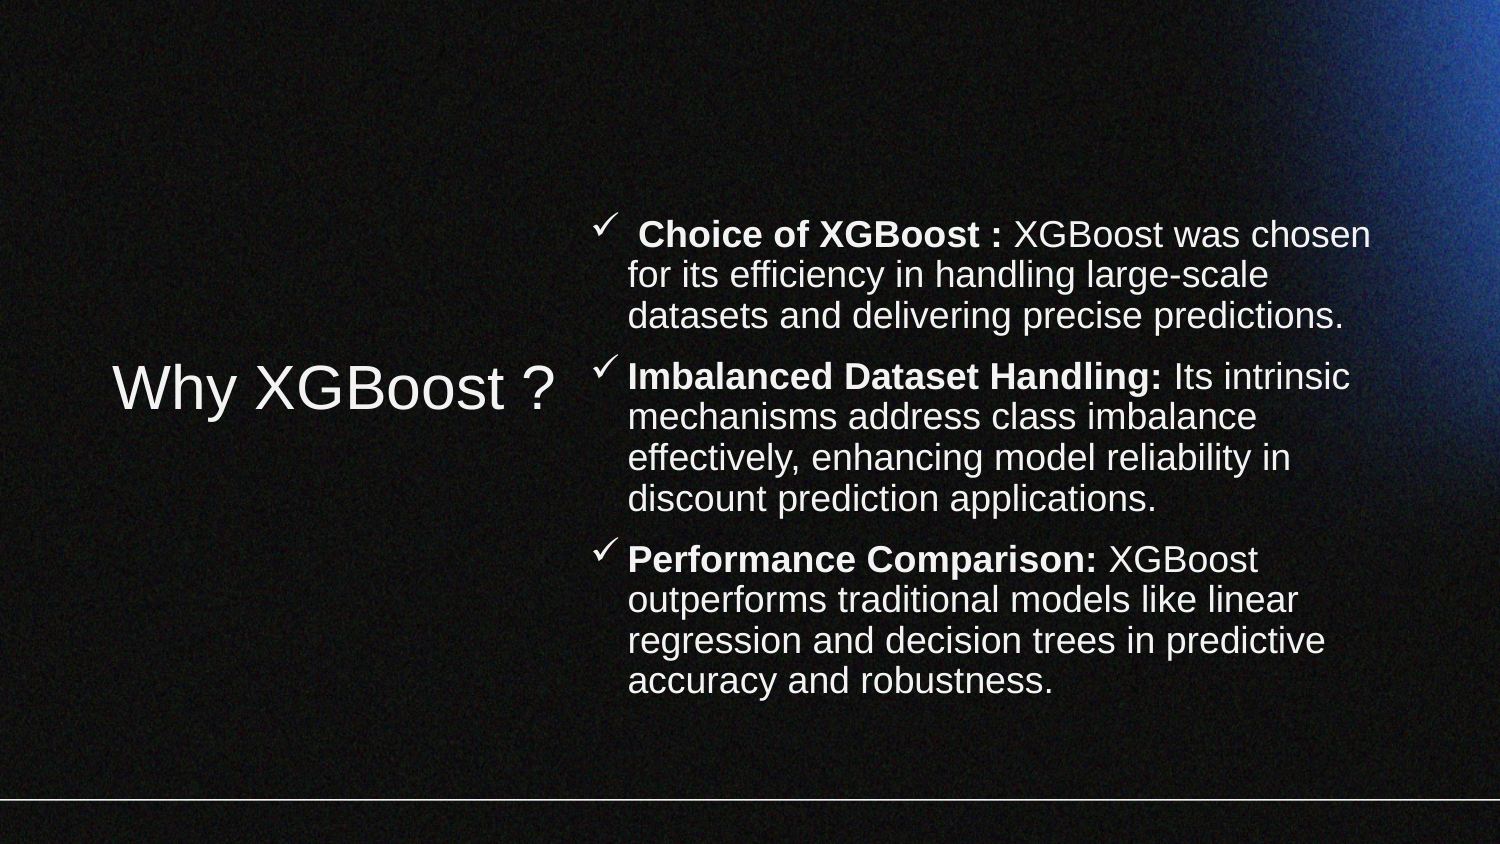

Choice of XGBoost : XGBoost was chosen for its efficiency in handling large-scale datasets and delivering precise predictions.
Imbalanced Dataset Handling: Its intrinsic mechanisms address class imbalance effectively, enhancing model reliability in discount prediction applications.
Performance Comparison: XGBoost outperforms traditional models like linear regression and decision trees in predictive accuracy and robustness.

# Why XGBoost ?